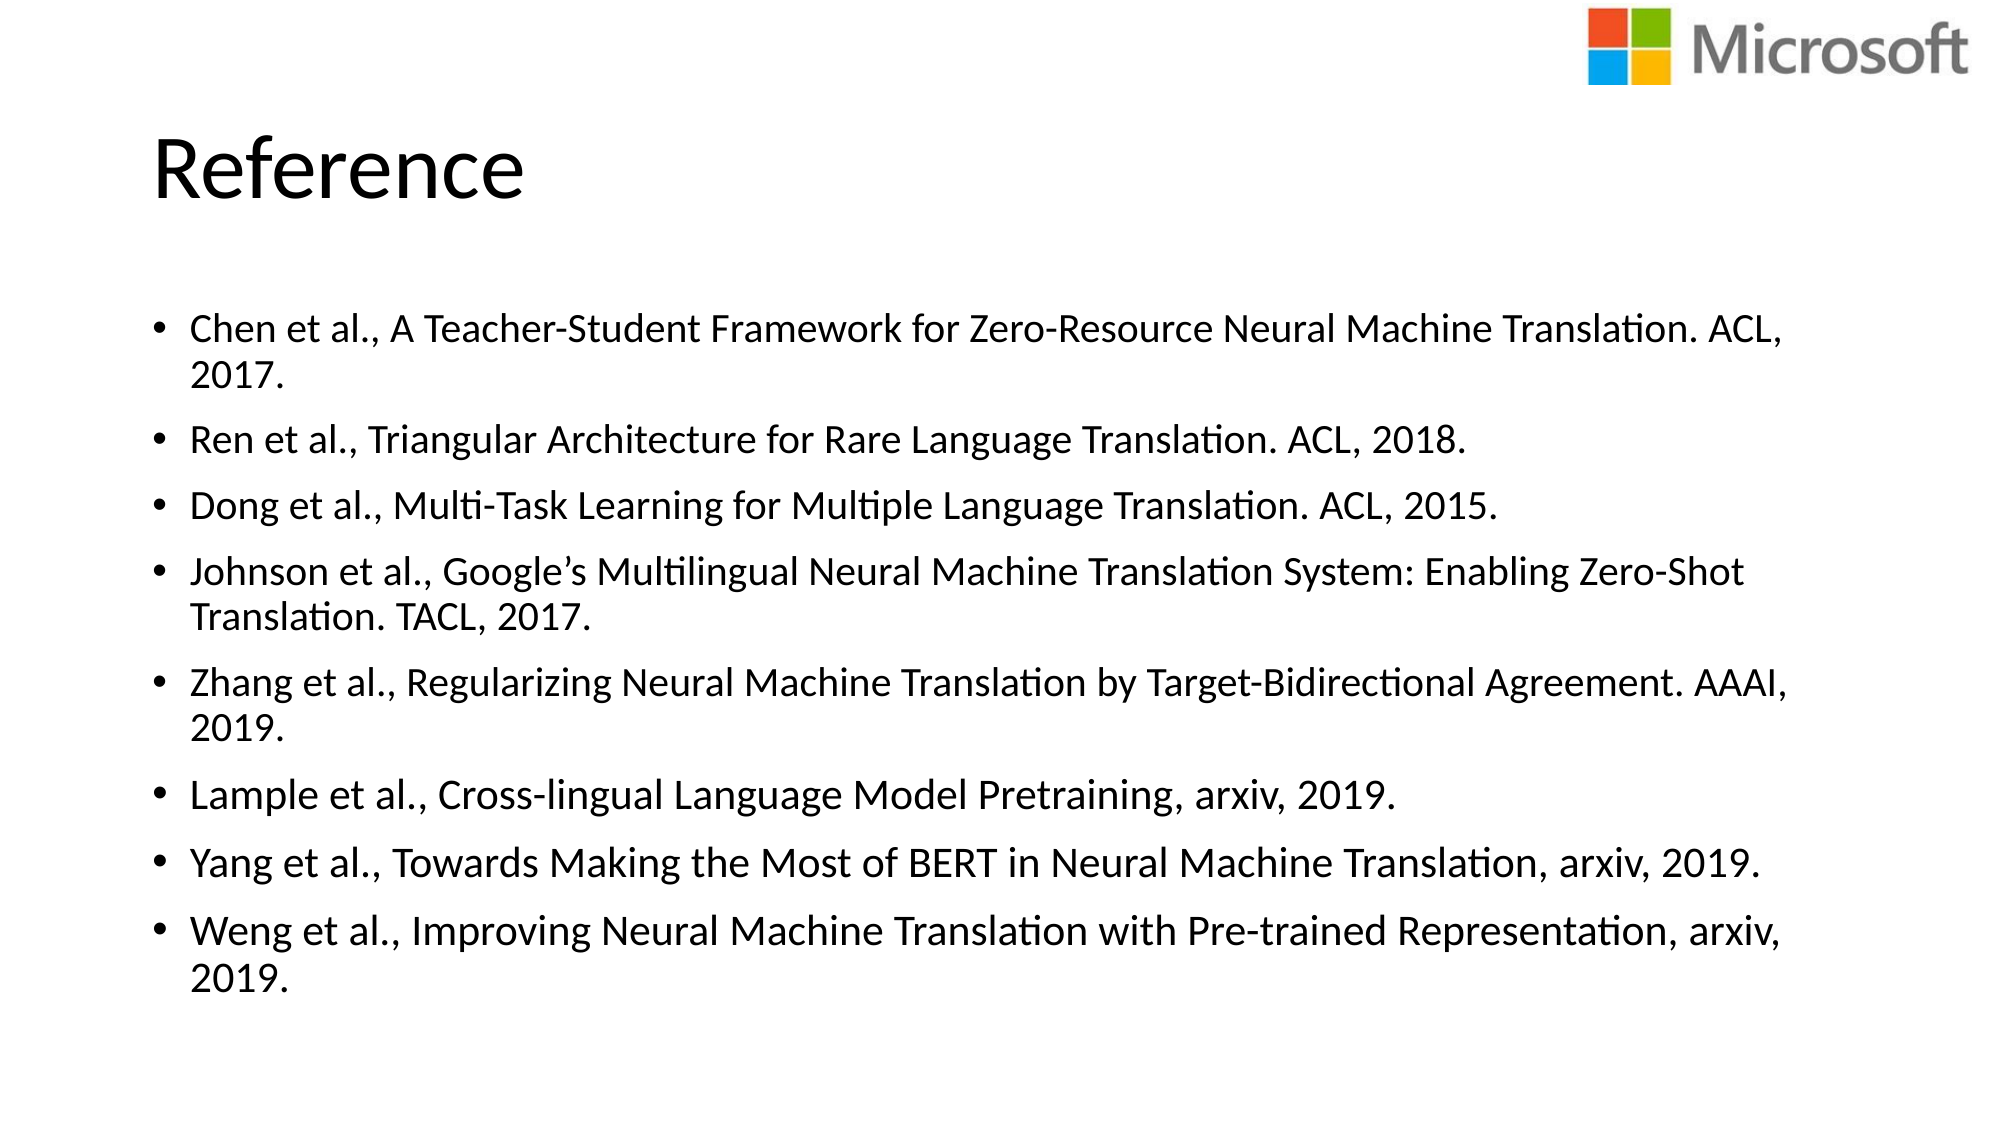

# Reference
Chen et al., A Teacher-Student Framework for Zero-Resource Neural Machine Translation. ACL, 2017.
Ren et al., Triangular Architecture for Rare Language Translation. ACL, 2018.
Dong et al., Multi-Task Learning for Multiple Language Translation. ACL, 2015.
Johnson et al., Google’s Multilingual Neural Machine Translation System: Enabling Zero-Shot Translation. TACL, 2017.
Zhang et al., Regularizing Neural Machine Translation by Target-Bidirectional Agreement. AAAI, 2019.
Lample et al., Cross-lingual Language Model Pretraining, arxiv, 2019.
Yang et al., Towards Making the Most of BERT in Neural Machine Translation, arxiv, 2019.
Weng et al., Improving Neural Machine Translation with Pre-trained Representation, arxiv, 2019.